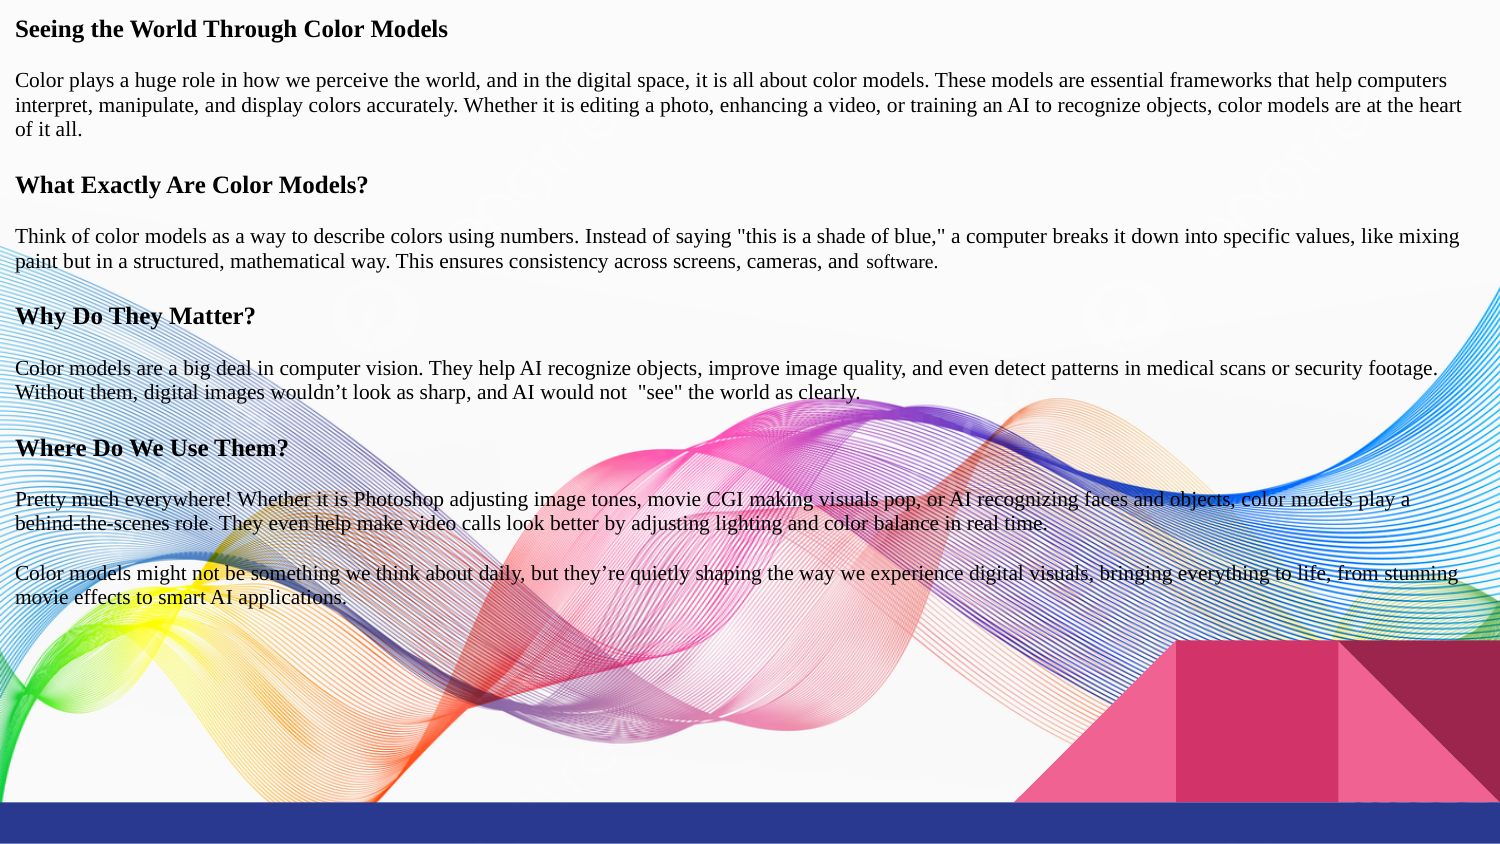

Seeing the World Through Color Models
Color plays a huge role in how we perceive the world, and in the digital space, it is all about color models. These models are essential frameworks that help computers interpret, manipulate, and display colors accurately. Whether it is editing a photo, enhancing a video, or training an AI to recognize objects, color models are at the heart of it all.
What Exactly Are Color Models?
Think of color models as a way to describe colors using numbers. Instead of saying "this is a shade of blue," a computer breaks it down into specific values, like mixing paint but in a structured, mathematical way. This ensures consistency across screens, cameras, and software.
Why Do They Matter?
Color models are a big deal in computer vision. They help AI recognize objects, improve image quality, and even detect patterns in medical scans or security footage. Without them, digital images wouldn’t look as sharp, and AI would not  "see" the world as clearly.
Where Do We Use Them?
Pretty much everywhere! Whether it is Photoshop adjusting image tones, movie CGI making visuals pop, or AI recognizing faces and objects, color models play a behind-the-scenes role. They even help make video calls look better by adjusting lighting and color balance in real time.
Color models might not be something we think about daily, but they’re quietly shaping the way we experience digital visuals, bringing everything to life, from stunning movie effects to smart AI applications.